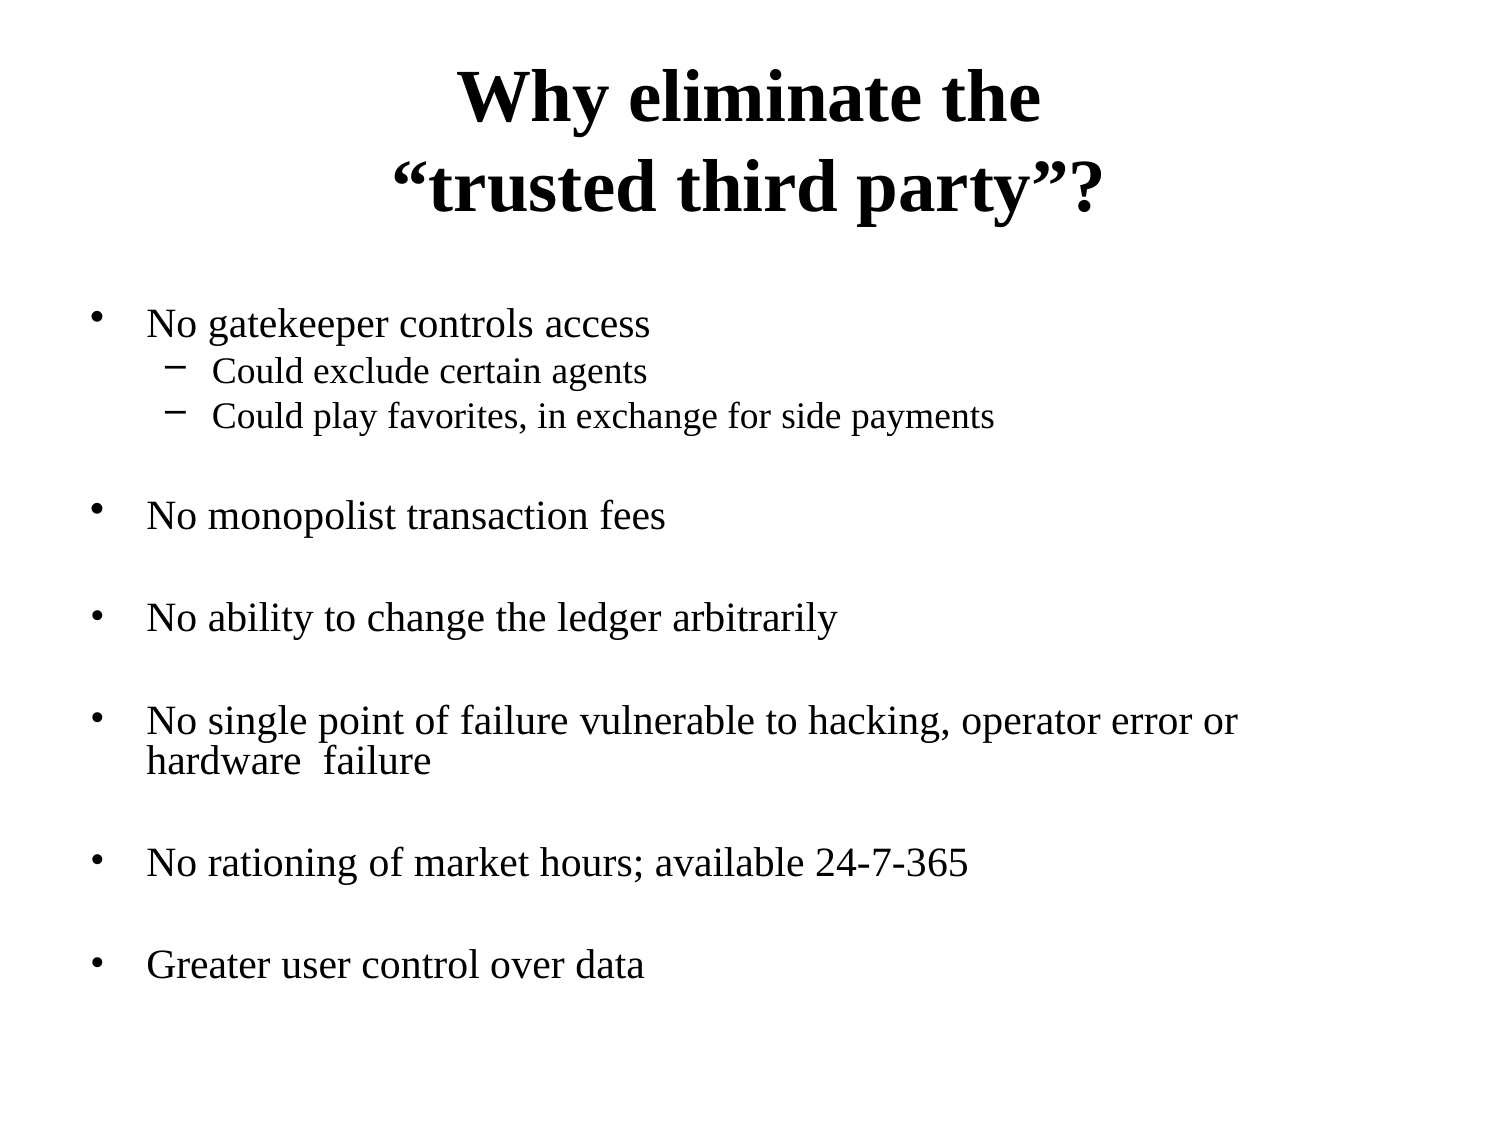

# Why eliminate the  “trusted third party”?
No gatekeeper controls access
Could exclude certain agents
Could play favorites, in exchange for side payments

No monopolist transaction fees

No ability to change the ledger arbitrarily

No single point of failure vulnerable to hacking, operator error or hardware  failure

No rationing of market hours; available 24-7-365

Greater user control over data